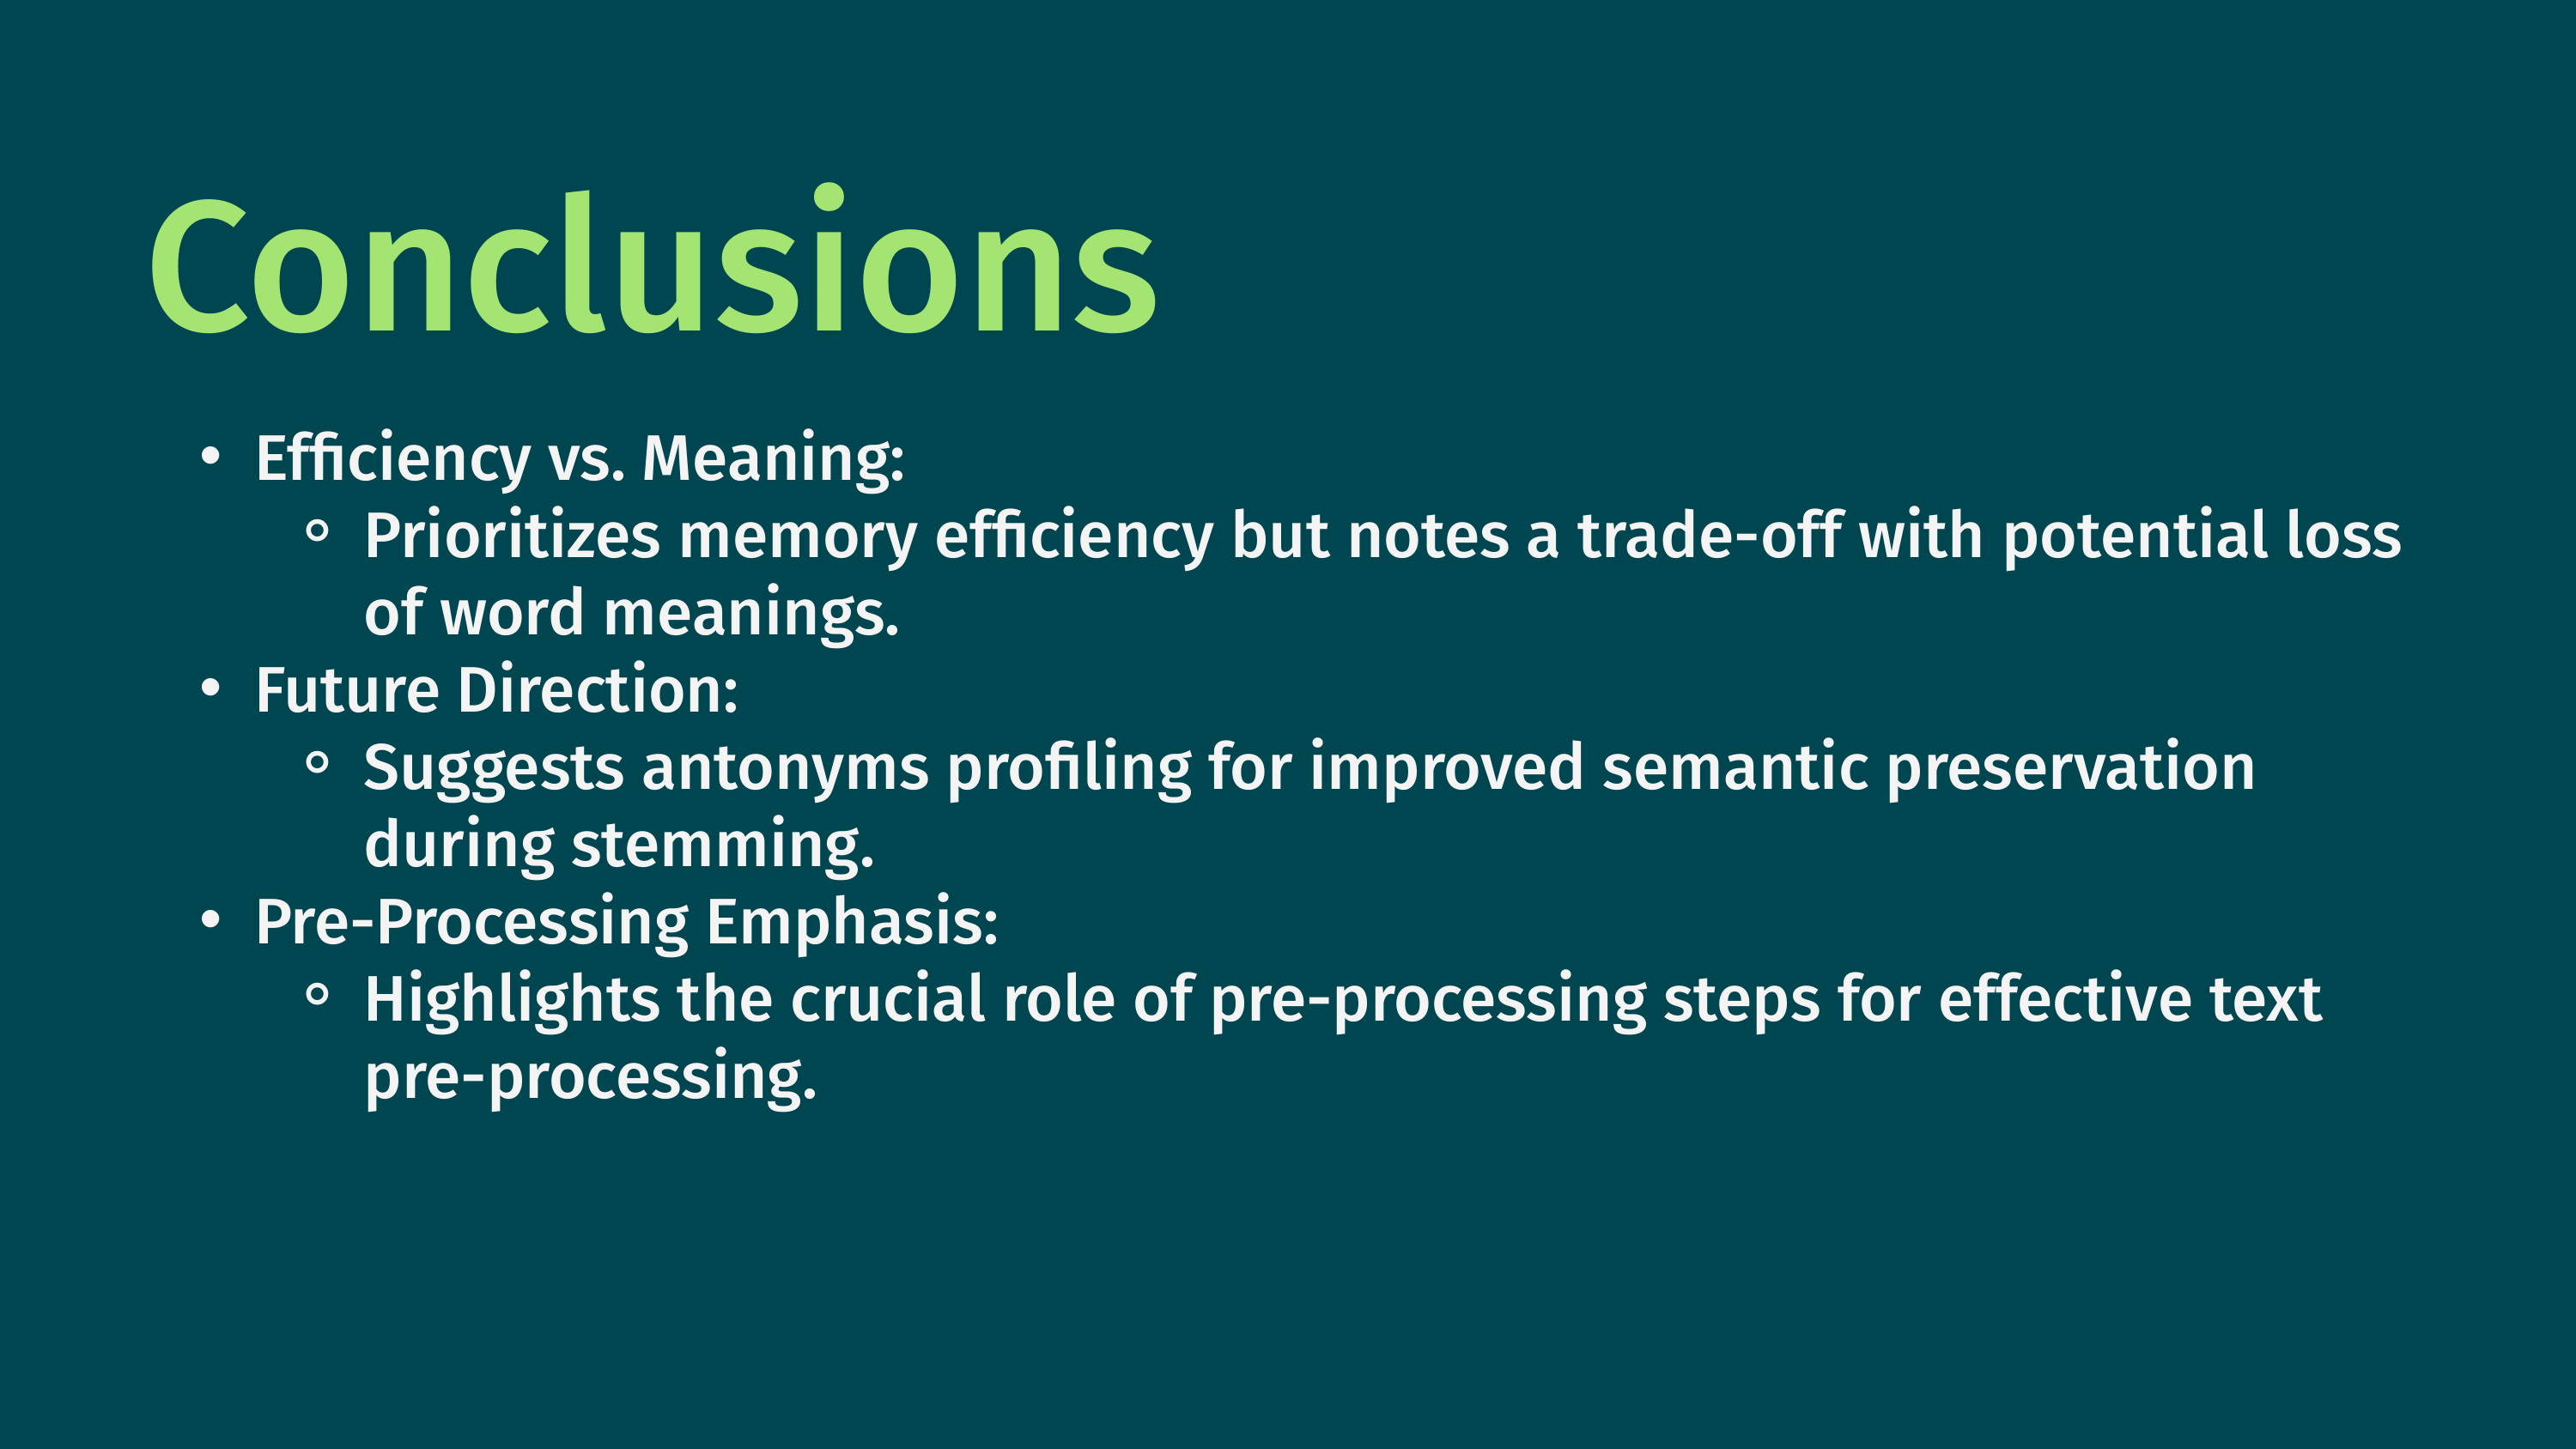

Conclusions
Efficiency vs. Meaning:
Prioritizes memory efficiency but notes a trade-off with potential loss of word meanings.
Future Direction:
Suggests antonyms profiling for improved semantic preservation during stemming.
Pre-Processing Emphasis:
Highlights the crucial role of pre-processing steps for effective text pre-processing.